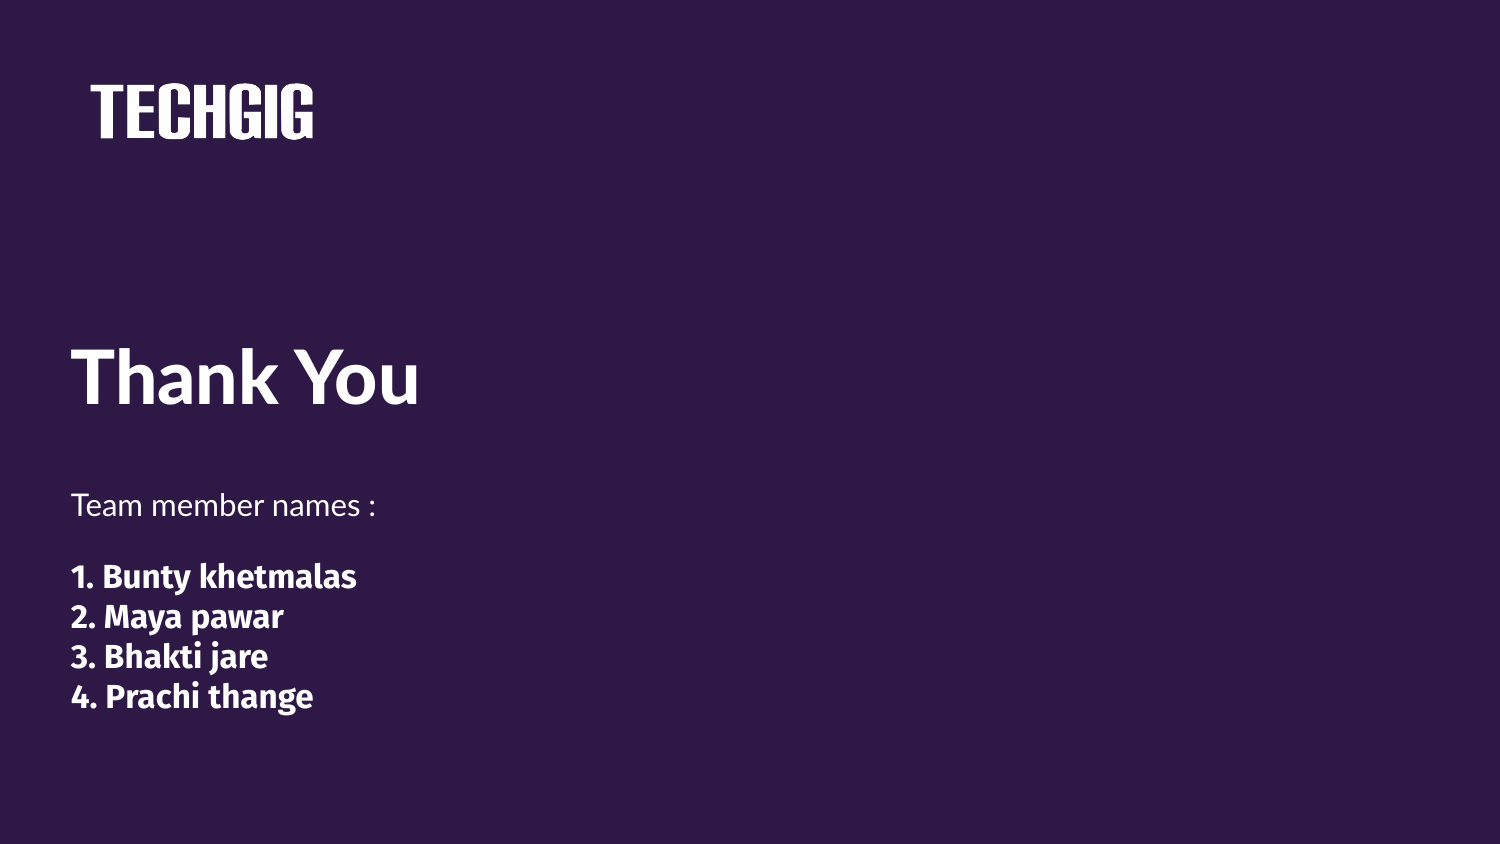

# Thank You
Team member names :
1. Bunty khetmalas
2. Maya pawar
3. Bhakti jare
4. Prachi thange